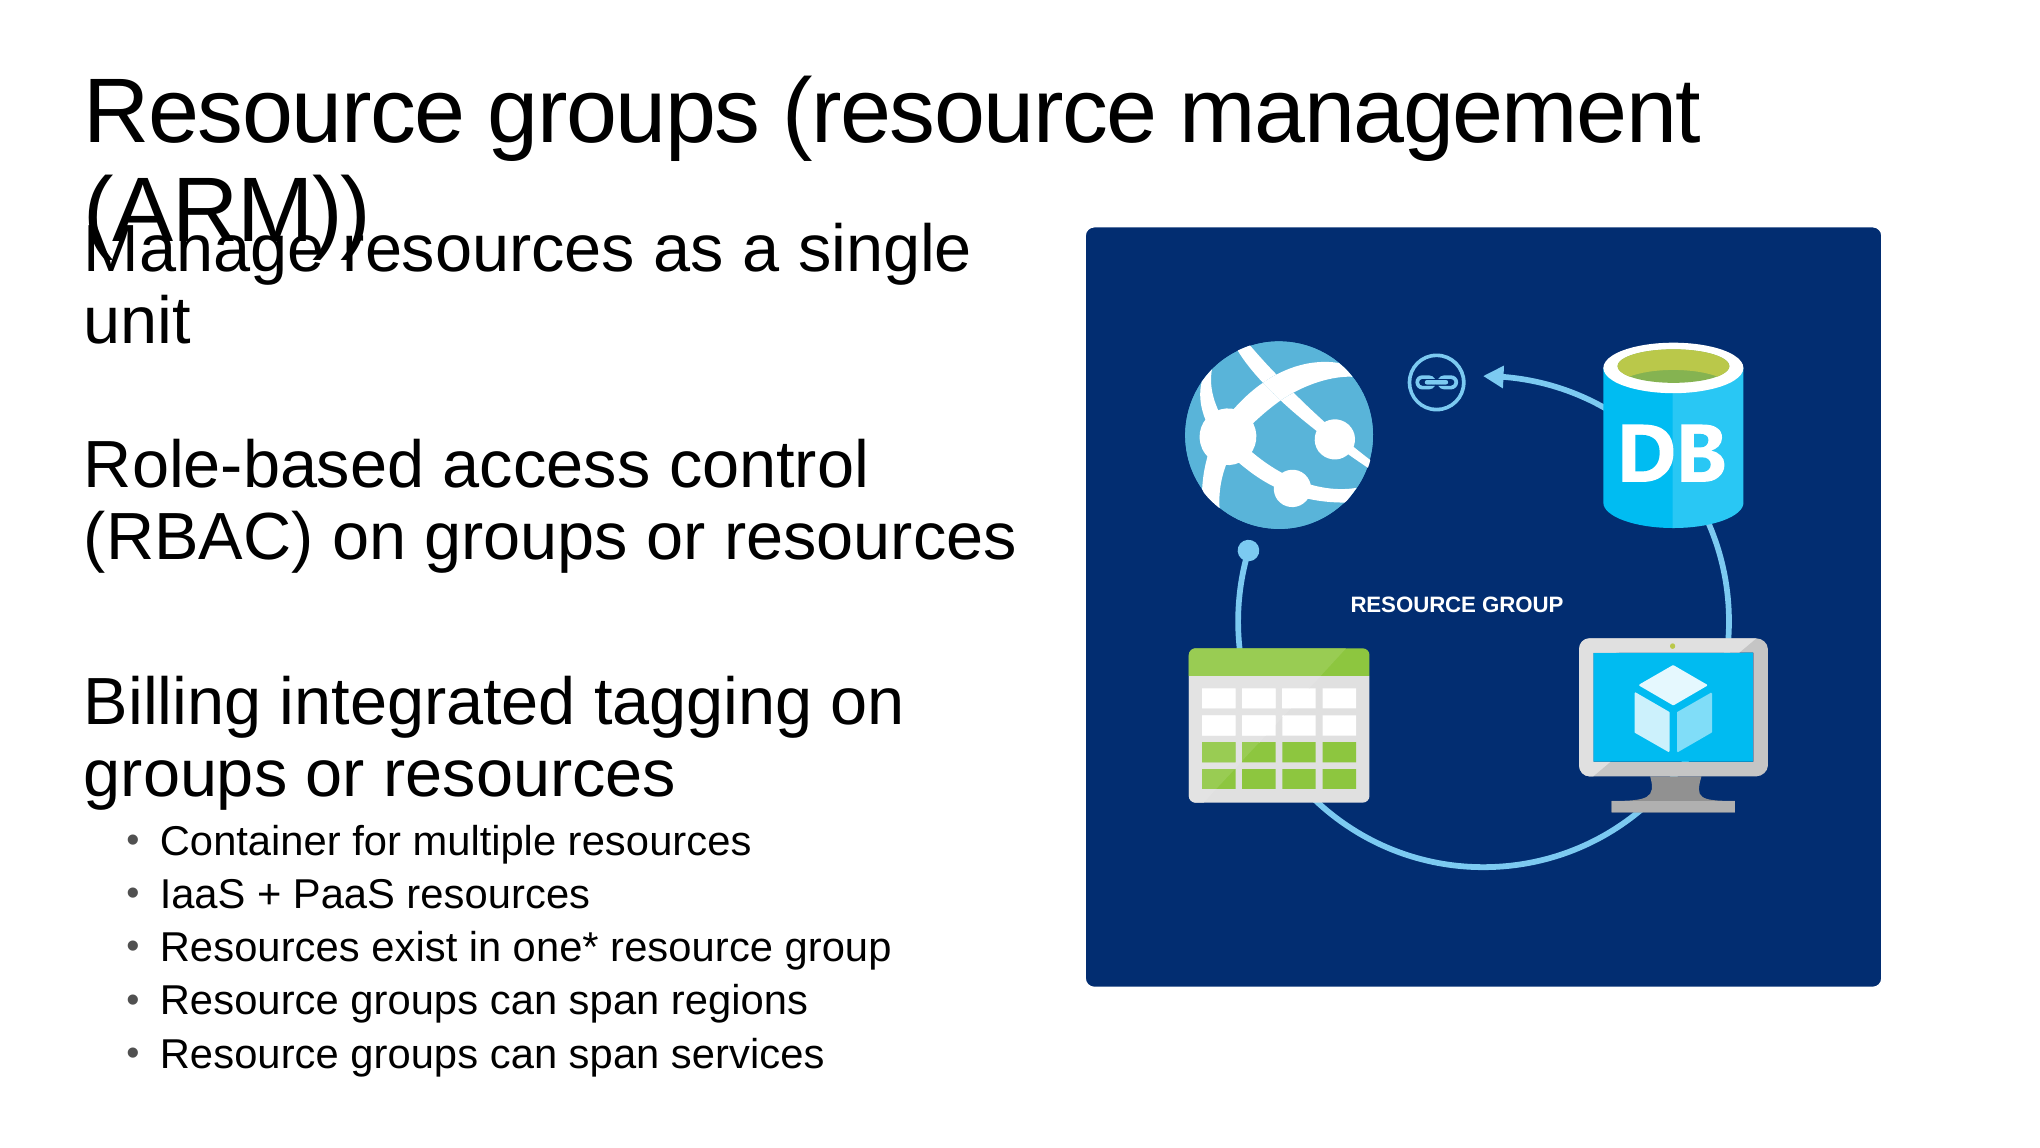

# Resource groups (resource management (ARM))
Manage resources as a single unit
Role-based access control (RBAC) on groups or resources
Billing integrated tagging on groups or resources
Container for multiple resources
IaaS + PaaS resources
Resources exist in one* resource group
Resource groups can span regions
Resource groups can span services

RESOURCE GROUP